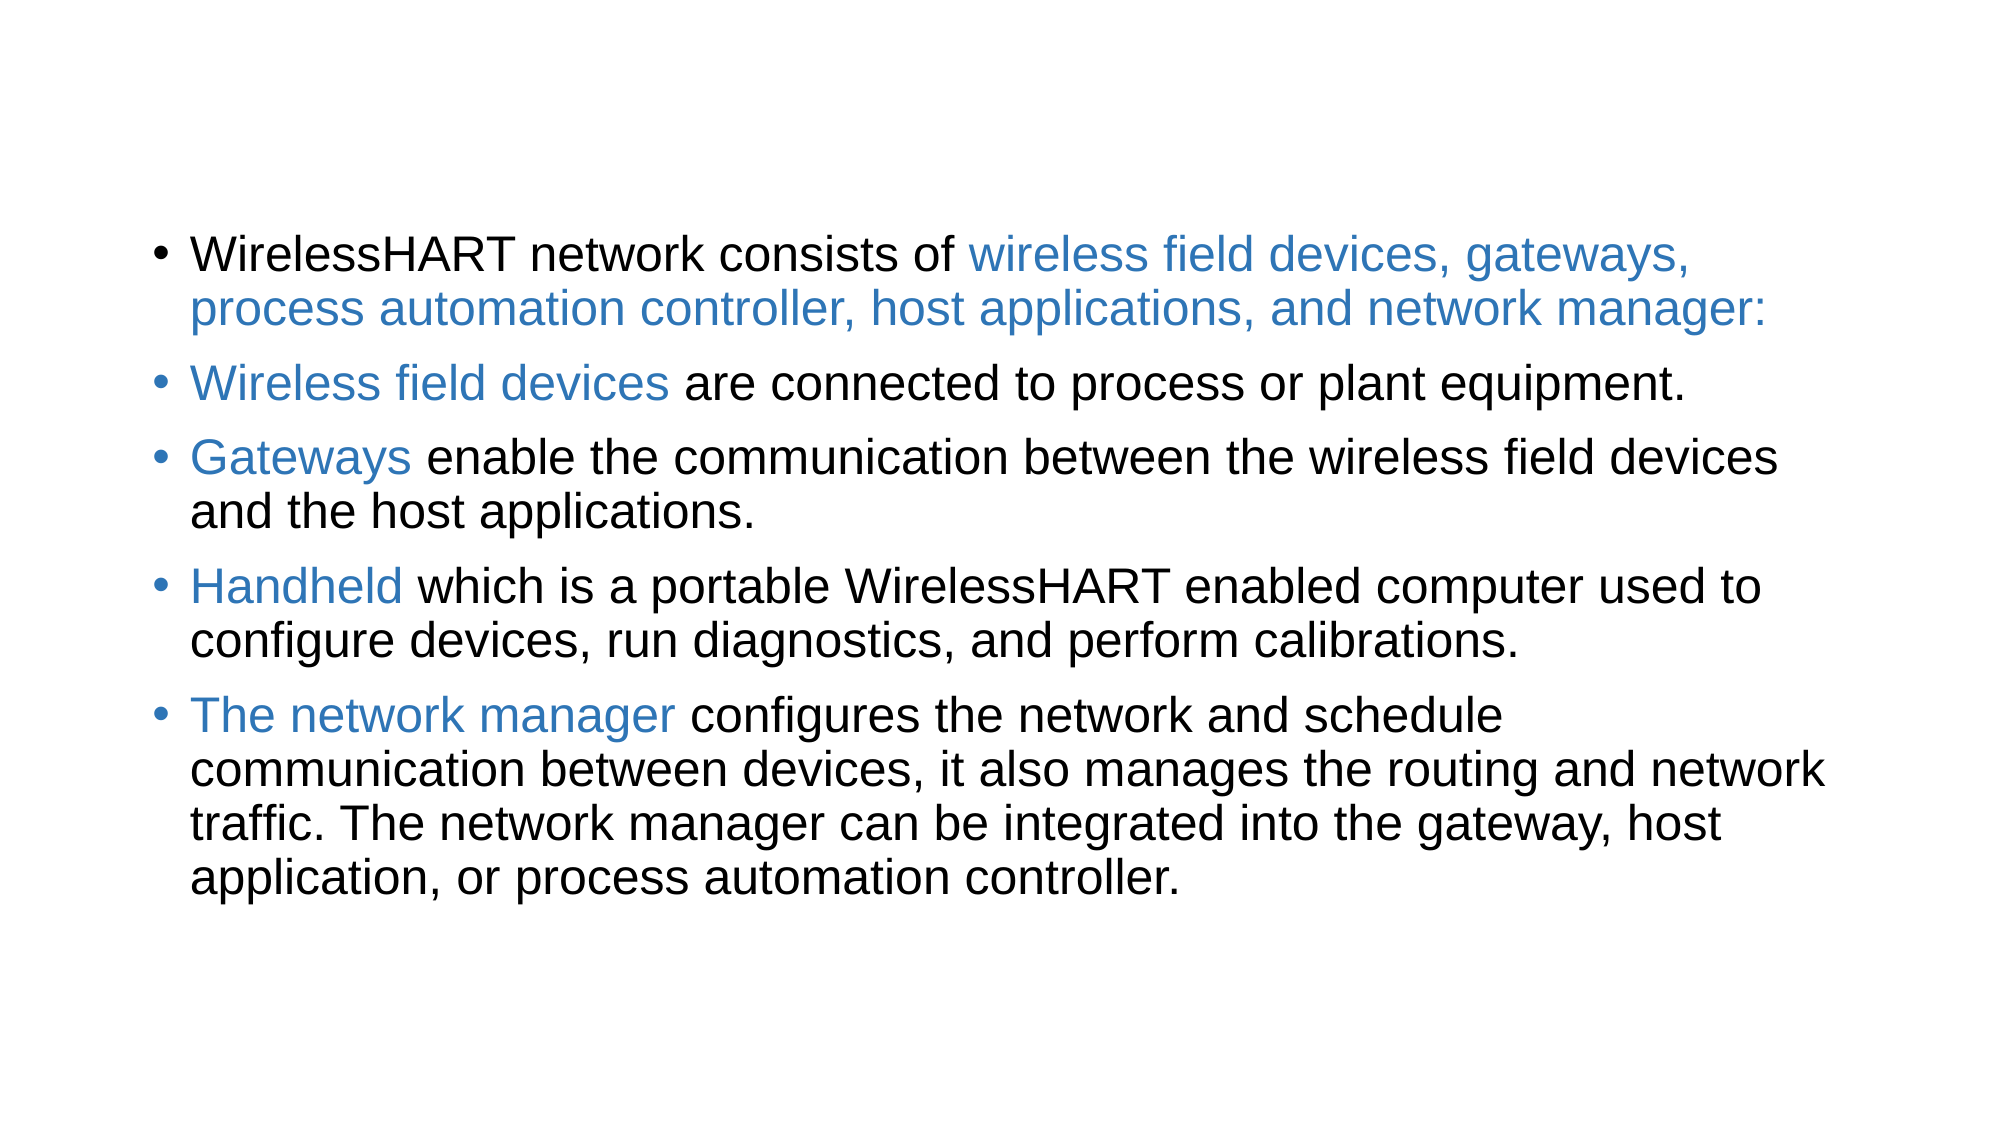

WirelessHART network consists of wireless field devices, gateways, process automation controller, host applications, and network manager:
Wireless field devices are connected to process or plant equipment.
Gateways enable the communication between the wireless field devices and the host applications.
Handheld which is a portable WirelessHART enabled computer used to configure devices, run diagnostics, and perform calibrations.
The network manager configures the network and schedule communication between devices, it also manages the routing and network traffic. The network manager can be integrated into the gateway, host application, or process automation controller.